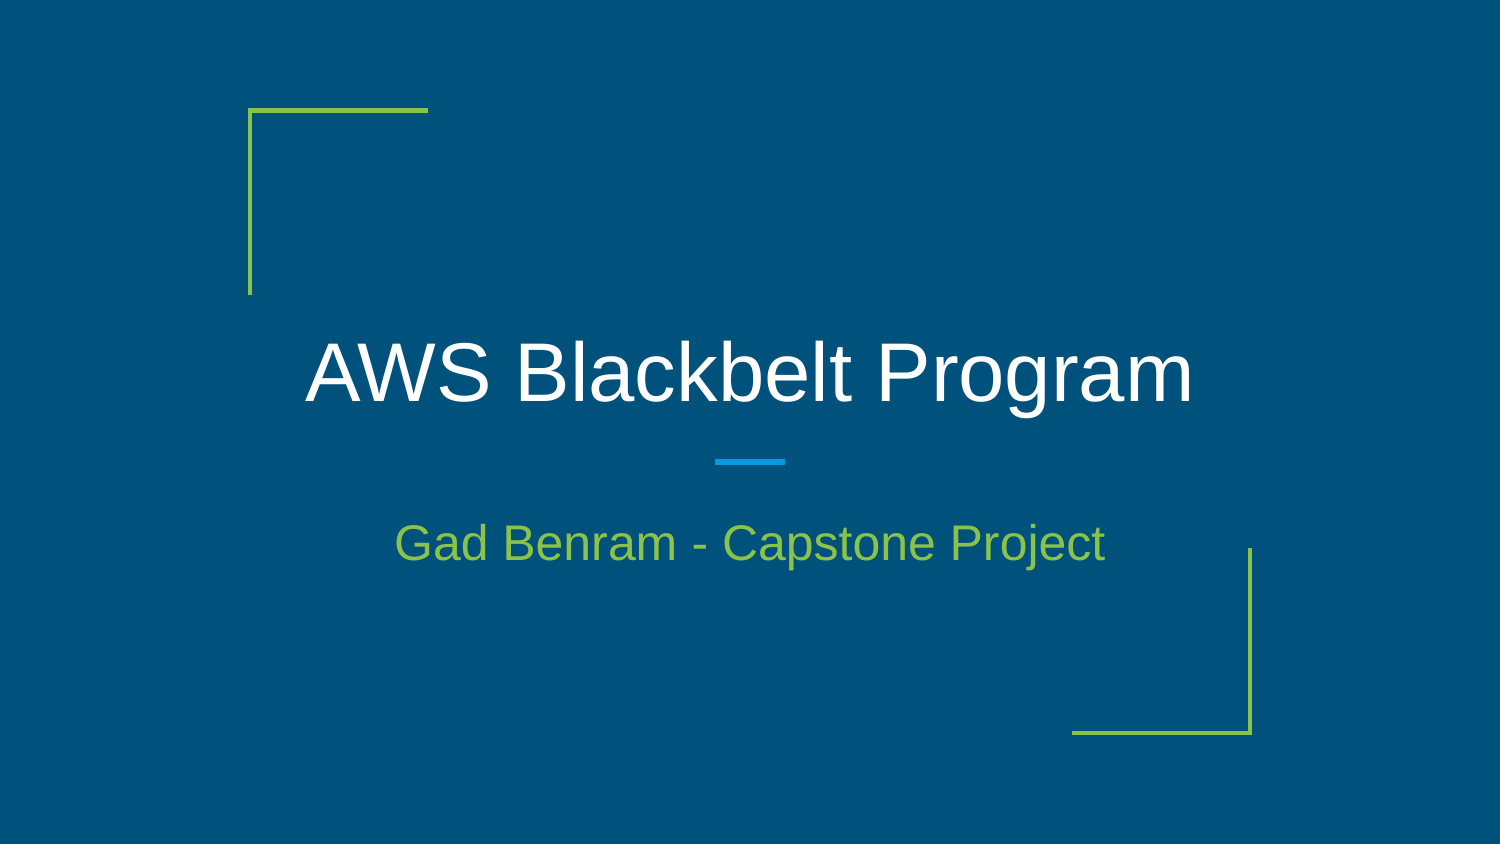

# AWS Blackbelt Program
Gad Benram - Capstone Project